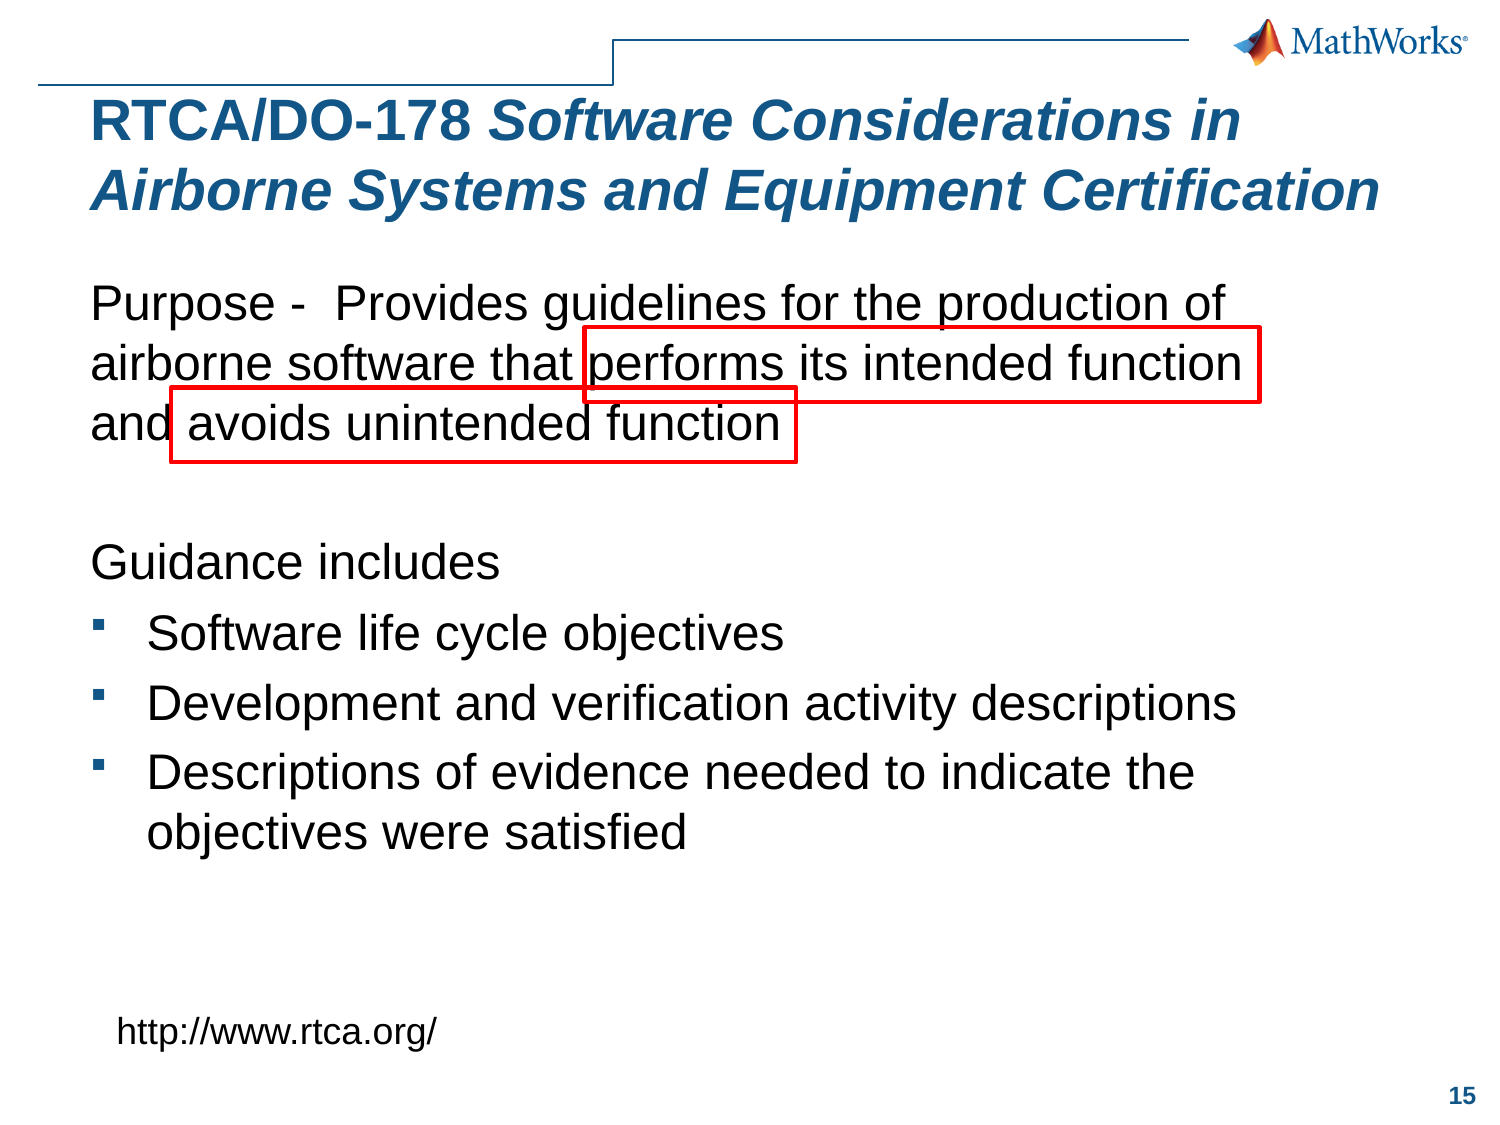

# RTCA/DO-178 Software Considerations in Airborne Systems and Equipment Certification
Purpose -  Provides guidelines for the production of airborne software that performs its intended function and avoids unintended function

Guidance includes
Software life cycle objectives
Development and verification activity descriptions
Descriptions of evidence needed to indicate the objectives were satisfied

http://www.rtca.org/